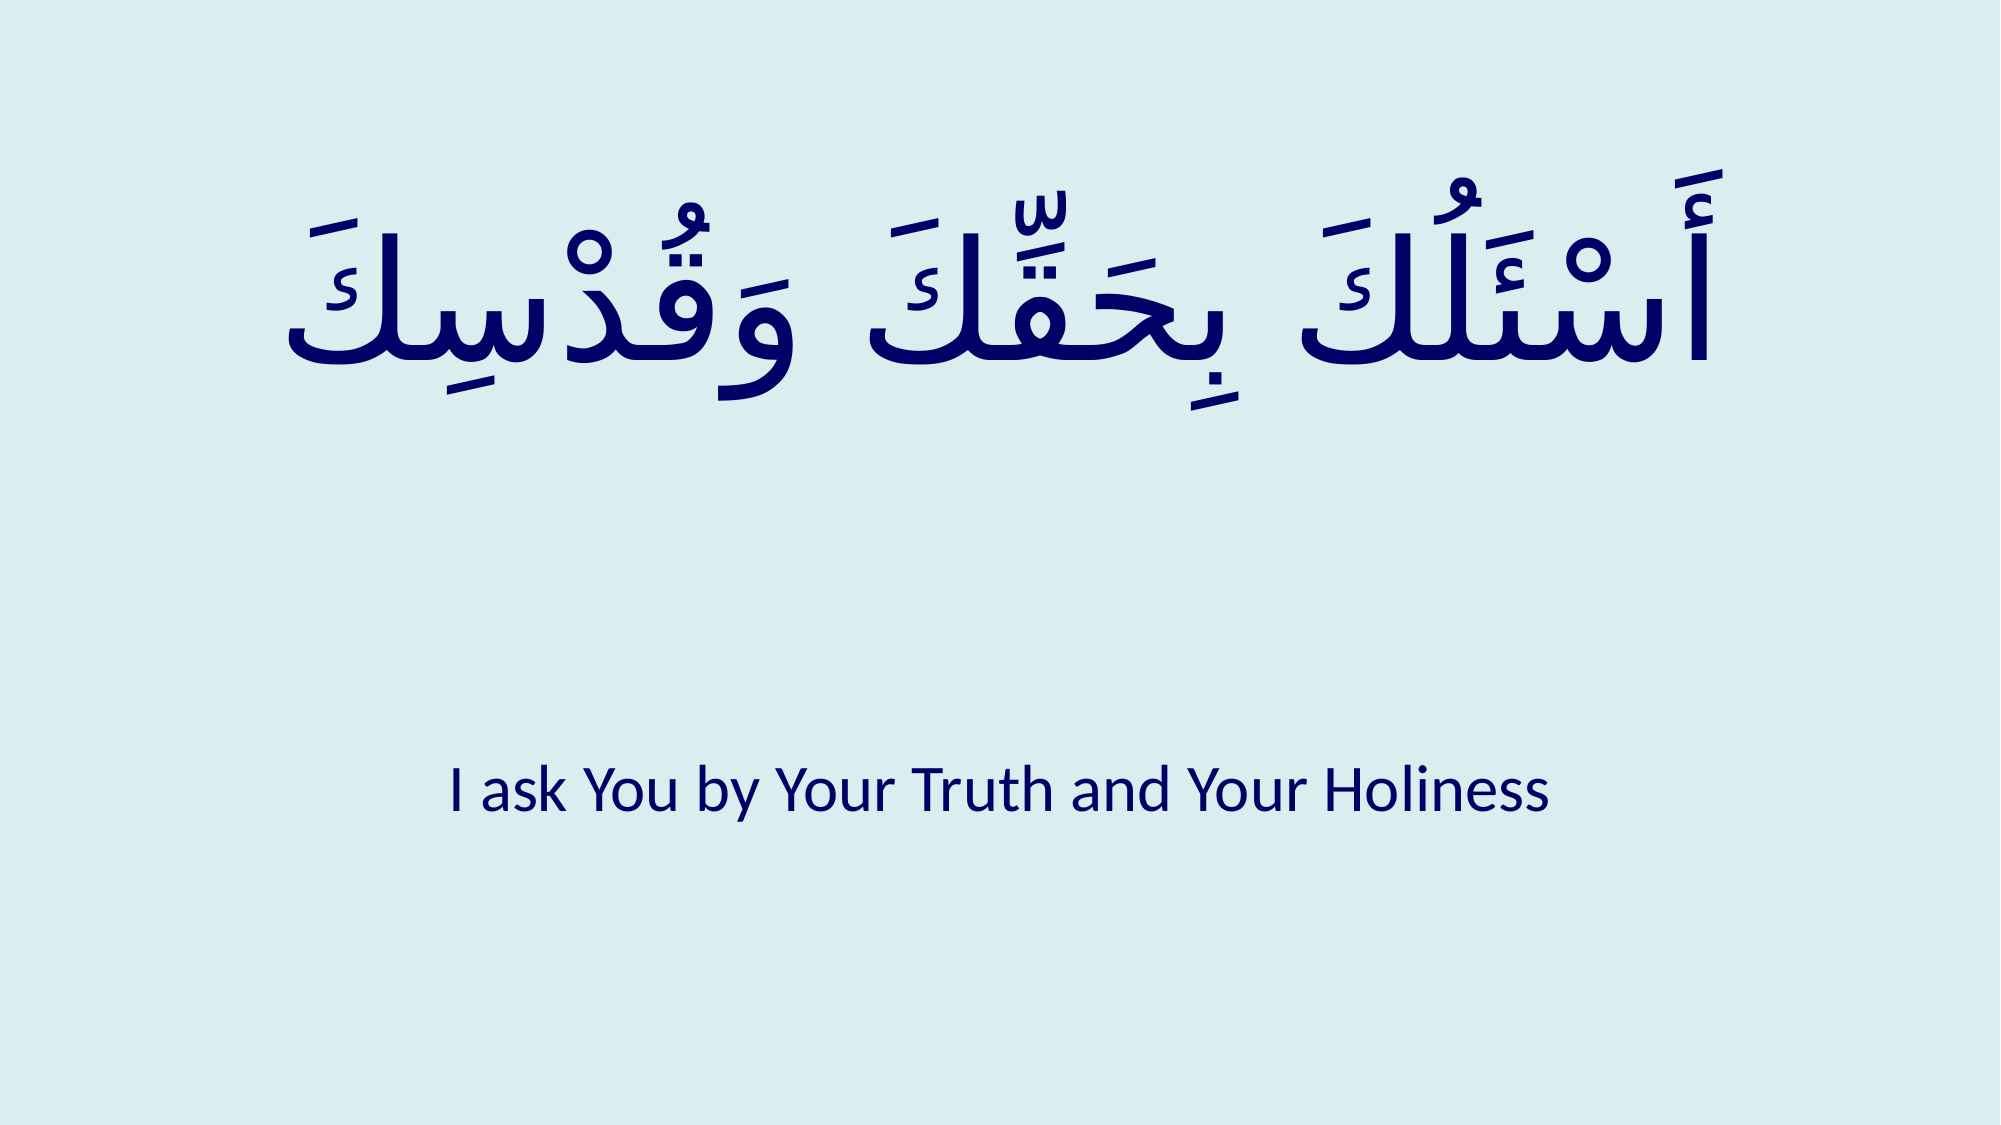

# أَسْئَلُكَ بِحَقِّكَ وَقُدْسِكَ
I ask You by Your Truth and Your Holiness